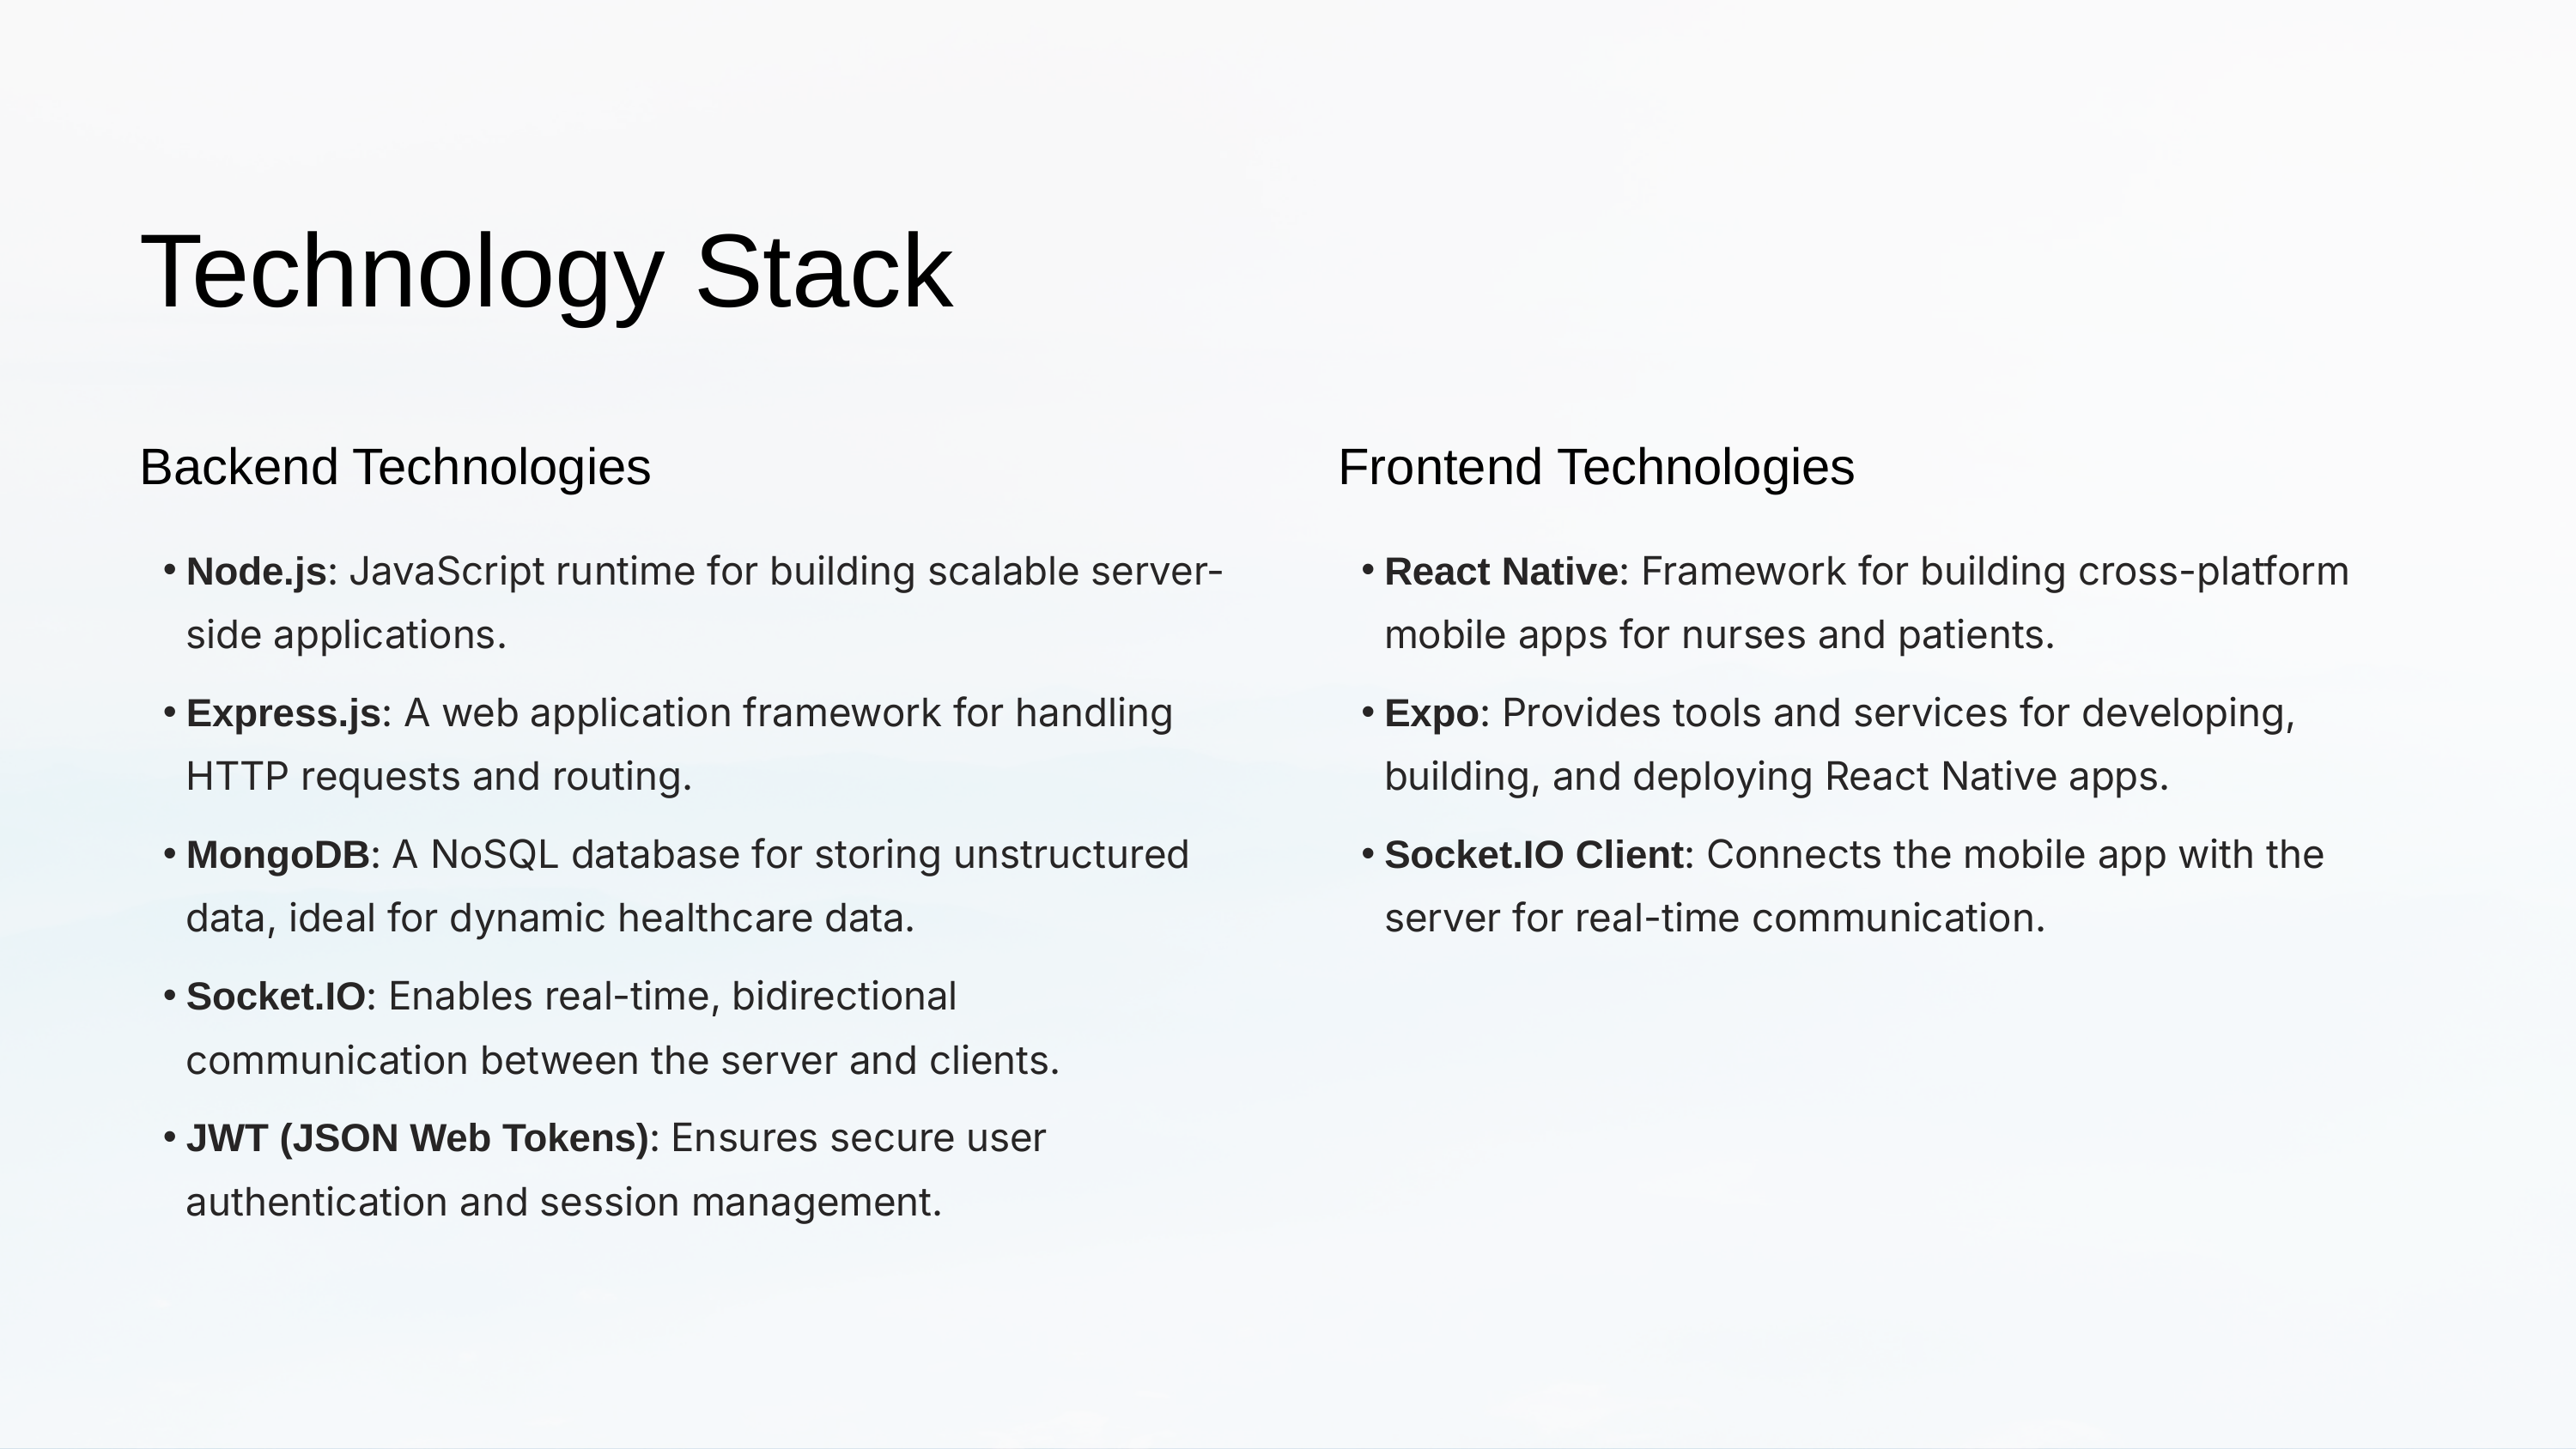

Technology Stack

Backend Technologies

Frontend Technologies

Node.js: JavaScript runtime for building scalable server-side applications.

React Native: Framework for building cross-platform mobile apps for nurses and patients.

Express.js: A web application framework for handling HTTP requests and routing.

Expo: Provides tools and services for developing, building, and deploying React Native apps.

MongoDB: A NoSQL database for storing unstructured data, ideal for dynamic healthcare data.

Socket.IO Client: Connects the mobile app with the server for real-time communication.

Socket.IO: Enables real-time, bidirectional communication between the server and clients.

JWT (JSON Web Tokens): Ensures secure user authentication and session management.